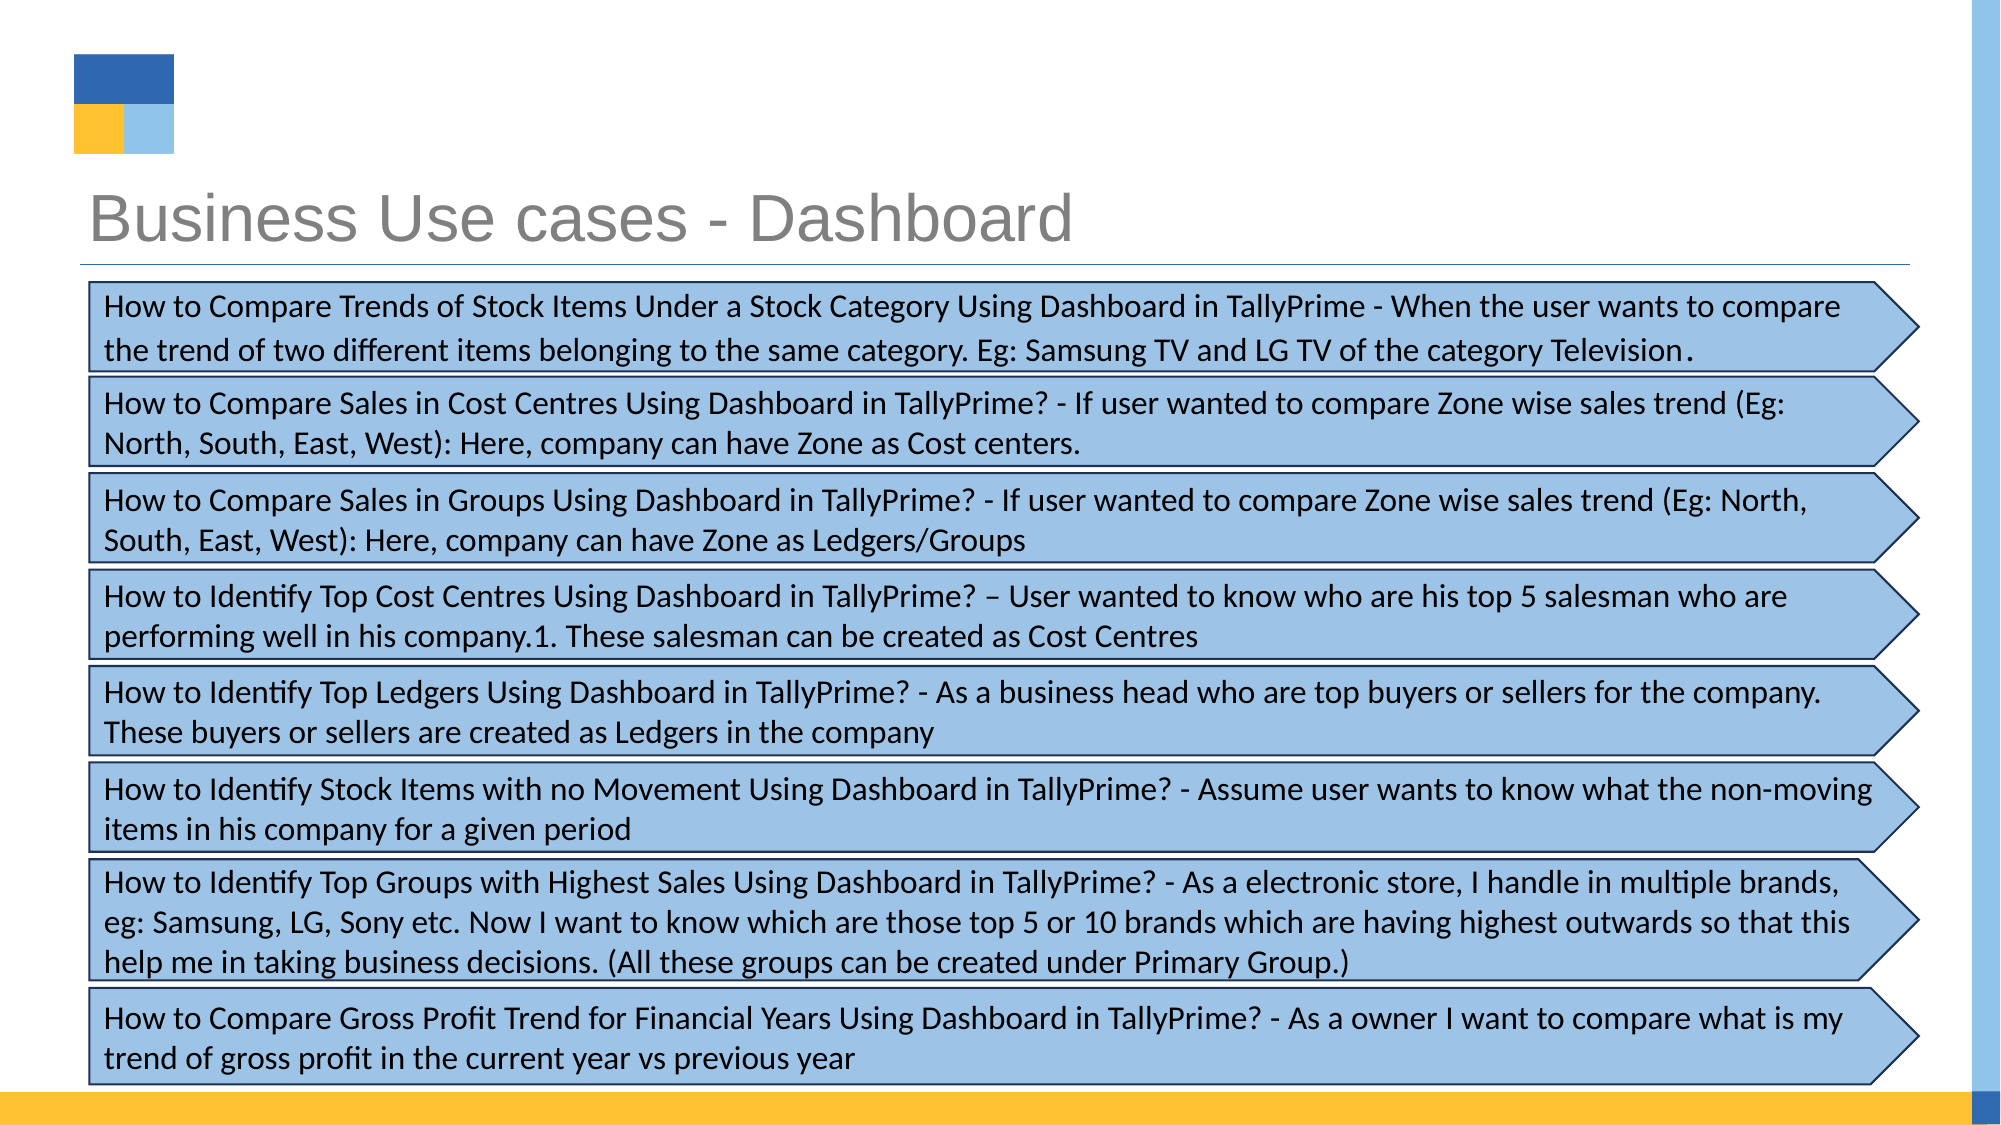

# Business Use cases - Dashboard
How to Compare Trends of Stock Items Under a Stock Category Using Dashboard in TallyPrime - When the user wants to compare the trend of two different items belonging to the same category. Eg: Samsung TV and LG TV of the category Television.
How to Compare Sales in Cost Centres Using Dashboard in TallyPrime? - If user wanted to compare Zone wise sales trend (Eg: North, South, East, West): Here, company can have Zone as Cost centers.
How to Compare Sales in Groups Using Dashboard in TallyPrime? - If user wanted to compare Zone wise sales trend (Eg: North, South, East, West): Here, company can have Zone as Ledgers/Groups
How to Identify Top Cost Centres Using Dashboard in TallyPrime? – User wanted to know who are his top 5 salesman who are performing well in his company.1. These salesman can be created as Cost Centres
How to Identify Top Ledgers Using Dashboard in TallyPrime? - As a business head who are top buyers or sellers for the company. These buyers or sellers are created as Ledgers in the company
How to Identify Stock Items with no Movement Using Dashboard in TallyPrime? - Assume user wants to know what the non-moving items in his company for a given period
How to Identify Top Groups with Highest Sales Using Dashboard in TallyPrime? - As a electronic store, I handle in multiple brands, eg: Samsung, LG, Sony etc. Now I want to know which are those top 5 or 10 brands which are having highest outwards so that this help me in taking business decisions. (All these groups can be created under Primary Group.)
How to Compare Gross Profit Trend for Financial Years Using Dashboard in TallyPrime? - As a owner I want to compare what is my trend of gross profit in the current year vs previous year